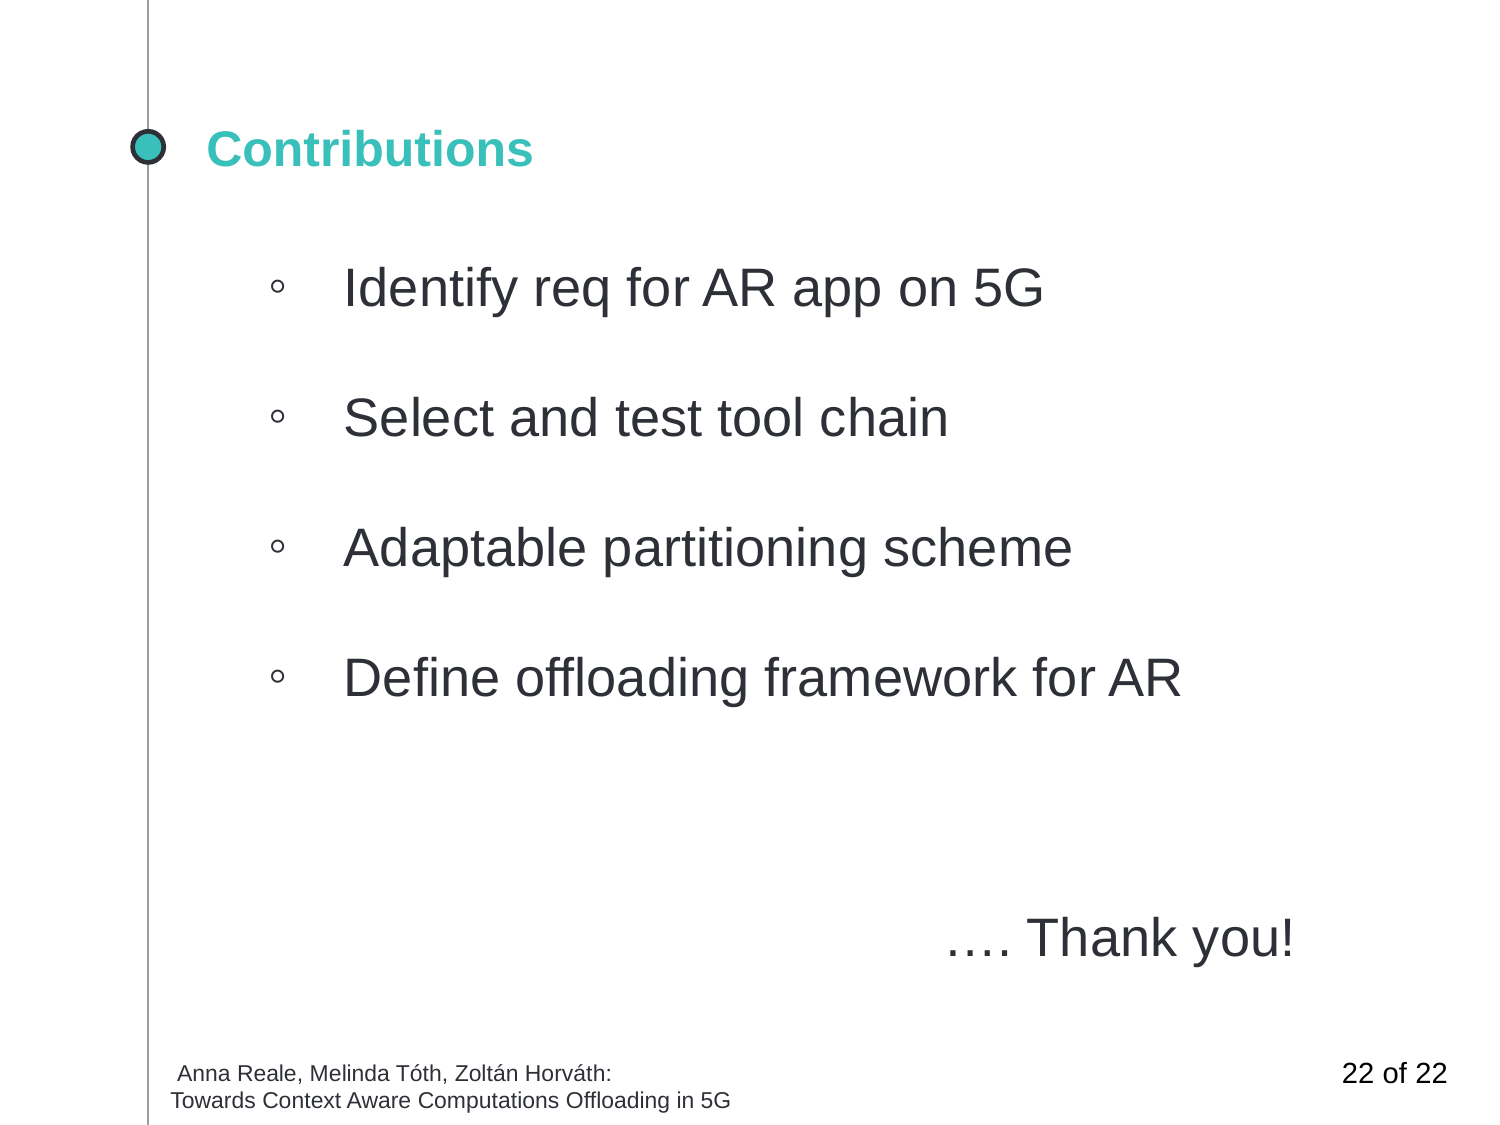

# Contributions
Identify req for AR app on 5G

Select and test tool chain

Adaptable partitioning scheme

Define offloading framework for AR

					…. Thank you!

= other resources used in a slide footer.

22 of 22